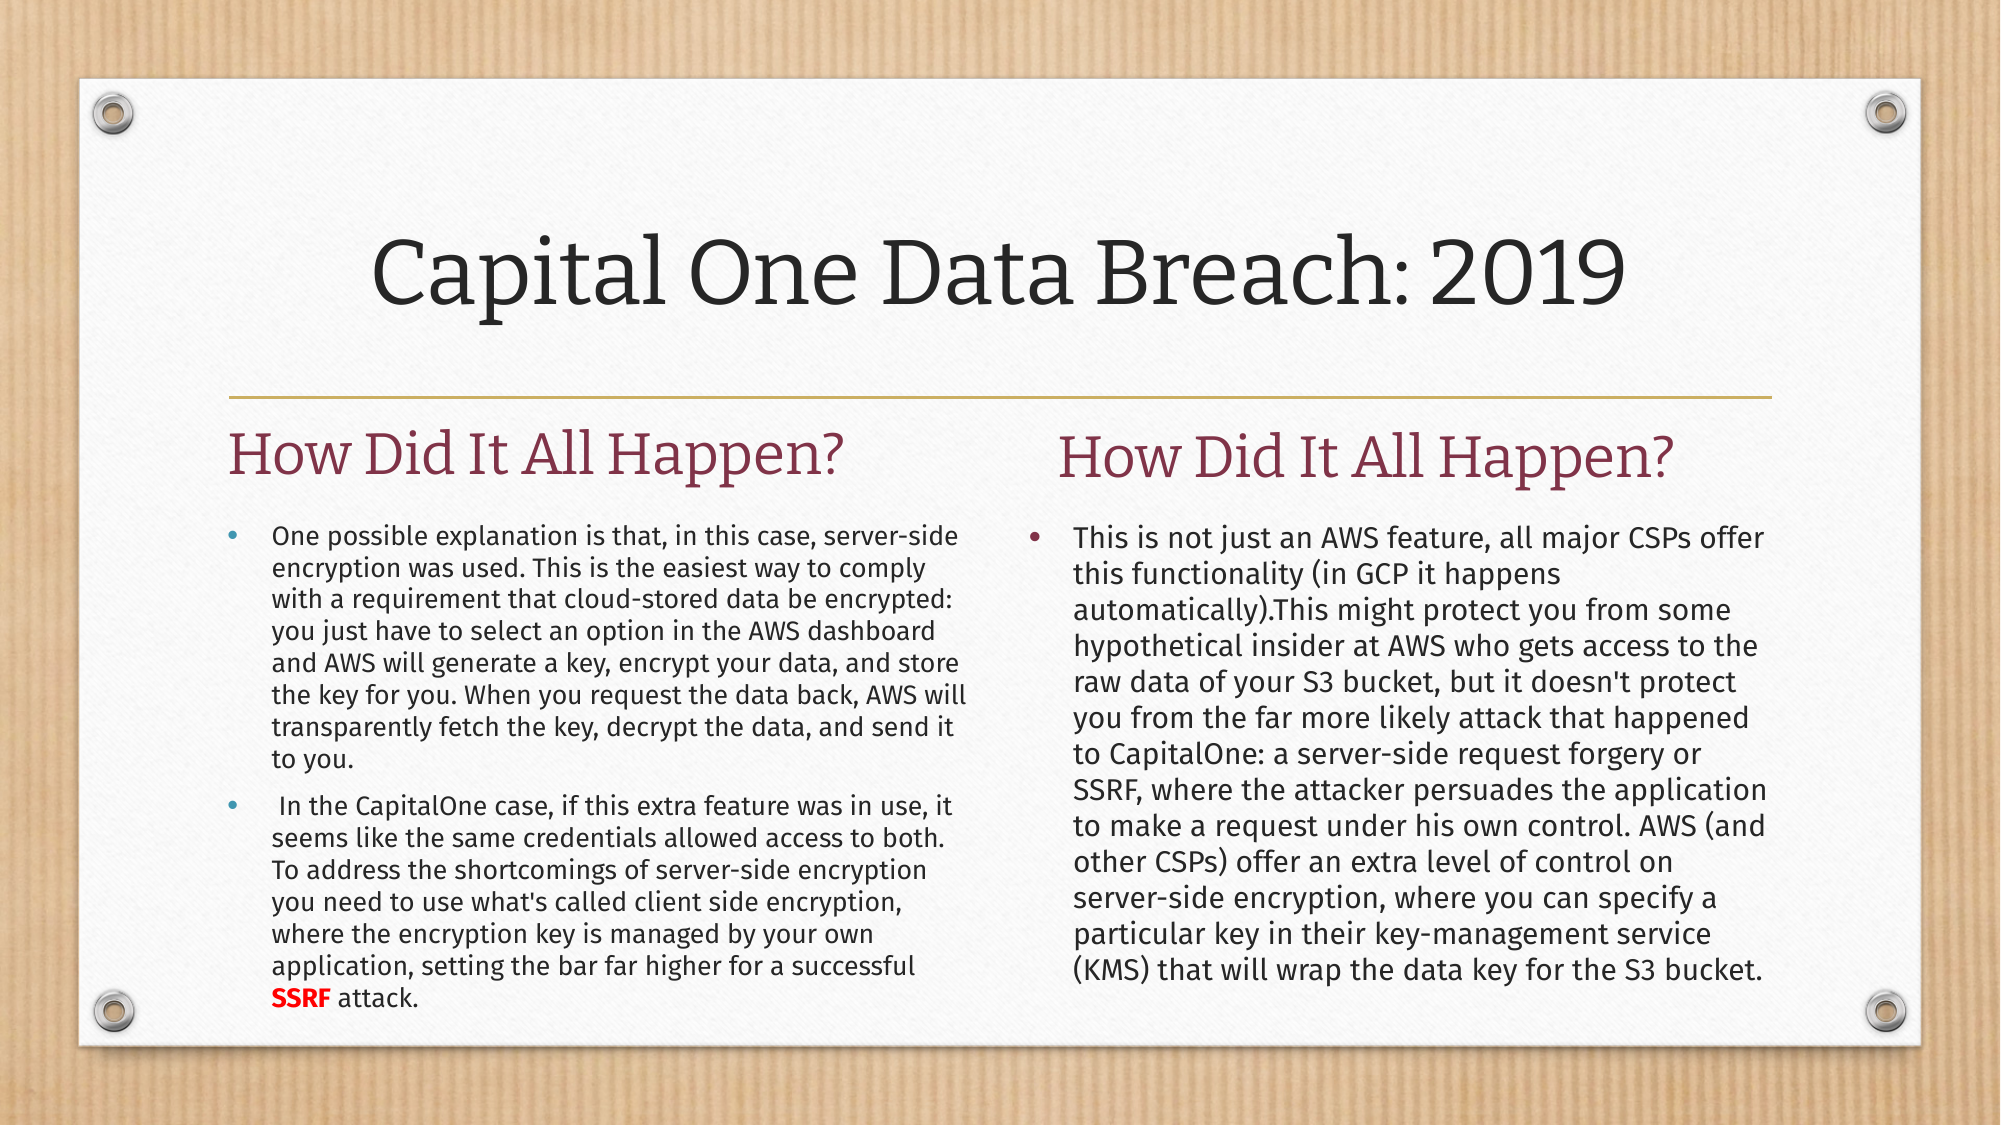

# Capital One Data Breach: 2019
How Did It All Happen?
How Did It All Happen?
One possible explanation is that, in this case, server-side encryption was used. This is the easiest way to comply with a requirement that cloud-stored data be encrypted: you just have to select an option in the AWS dashboard and AWS will generate a key, encrypt your data, and store the key for you. When you request the data back, AWS will transparently fetch the key, decrypt the data, and send it to you.
 In the CapitalOne case, if this extra feature was in use, it seems like the same credentials allowed access to both. To address the shortcomings of server-side encryption you need to use what's called client side encryption, where the encryption key is managed by your own application, setting the bar far higher for a successful SSRF attack.
This is not just an AWS feature, all major CSPs offer this functionality (in GCP it happens automatically).This might protect you from some hypothetical insider at AWS who gets access to the raw data of your S3 bucket, but it doesn't protect you from the far more likely attack that happened to CapitalOne: a server-side request forgery or SSRF, where the attacker persuades the application to make a request under his own control. AWS (and other CSPs) offer an extra level of control on server-side encryption, where you can specify a particular key in their key-management service (KMS) that will wrap the data key for the S3 bucket.